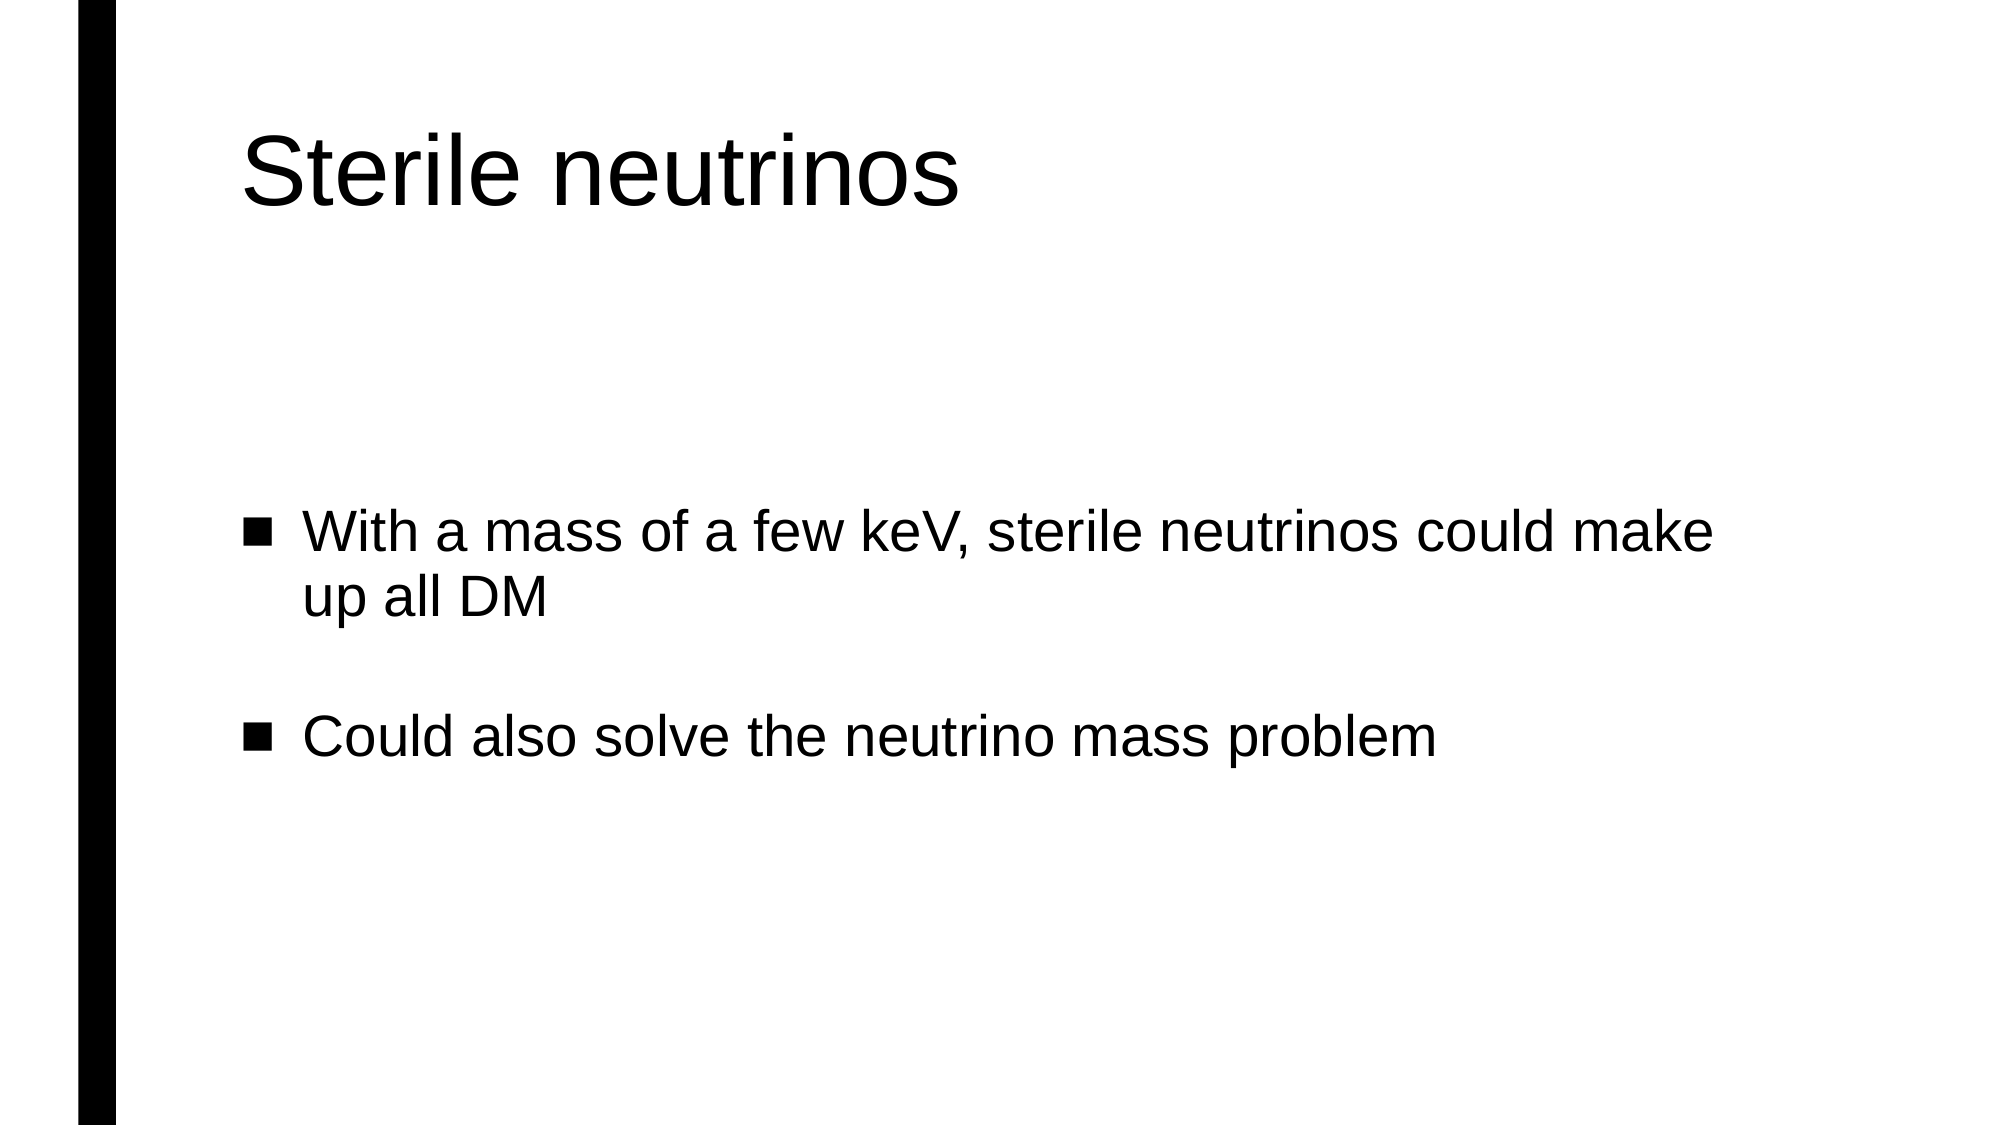

# Sterile neutrinos
With a mass of a few keV, sterile neutrinos could make up all DM

Could also solve the neutrino mass problem